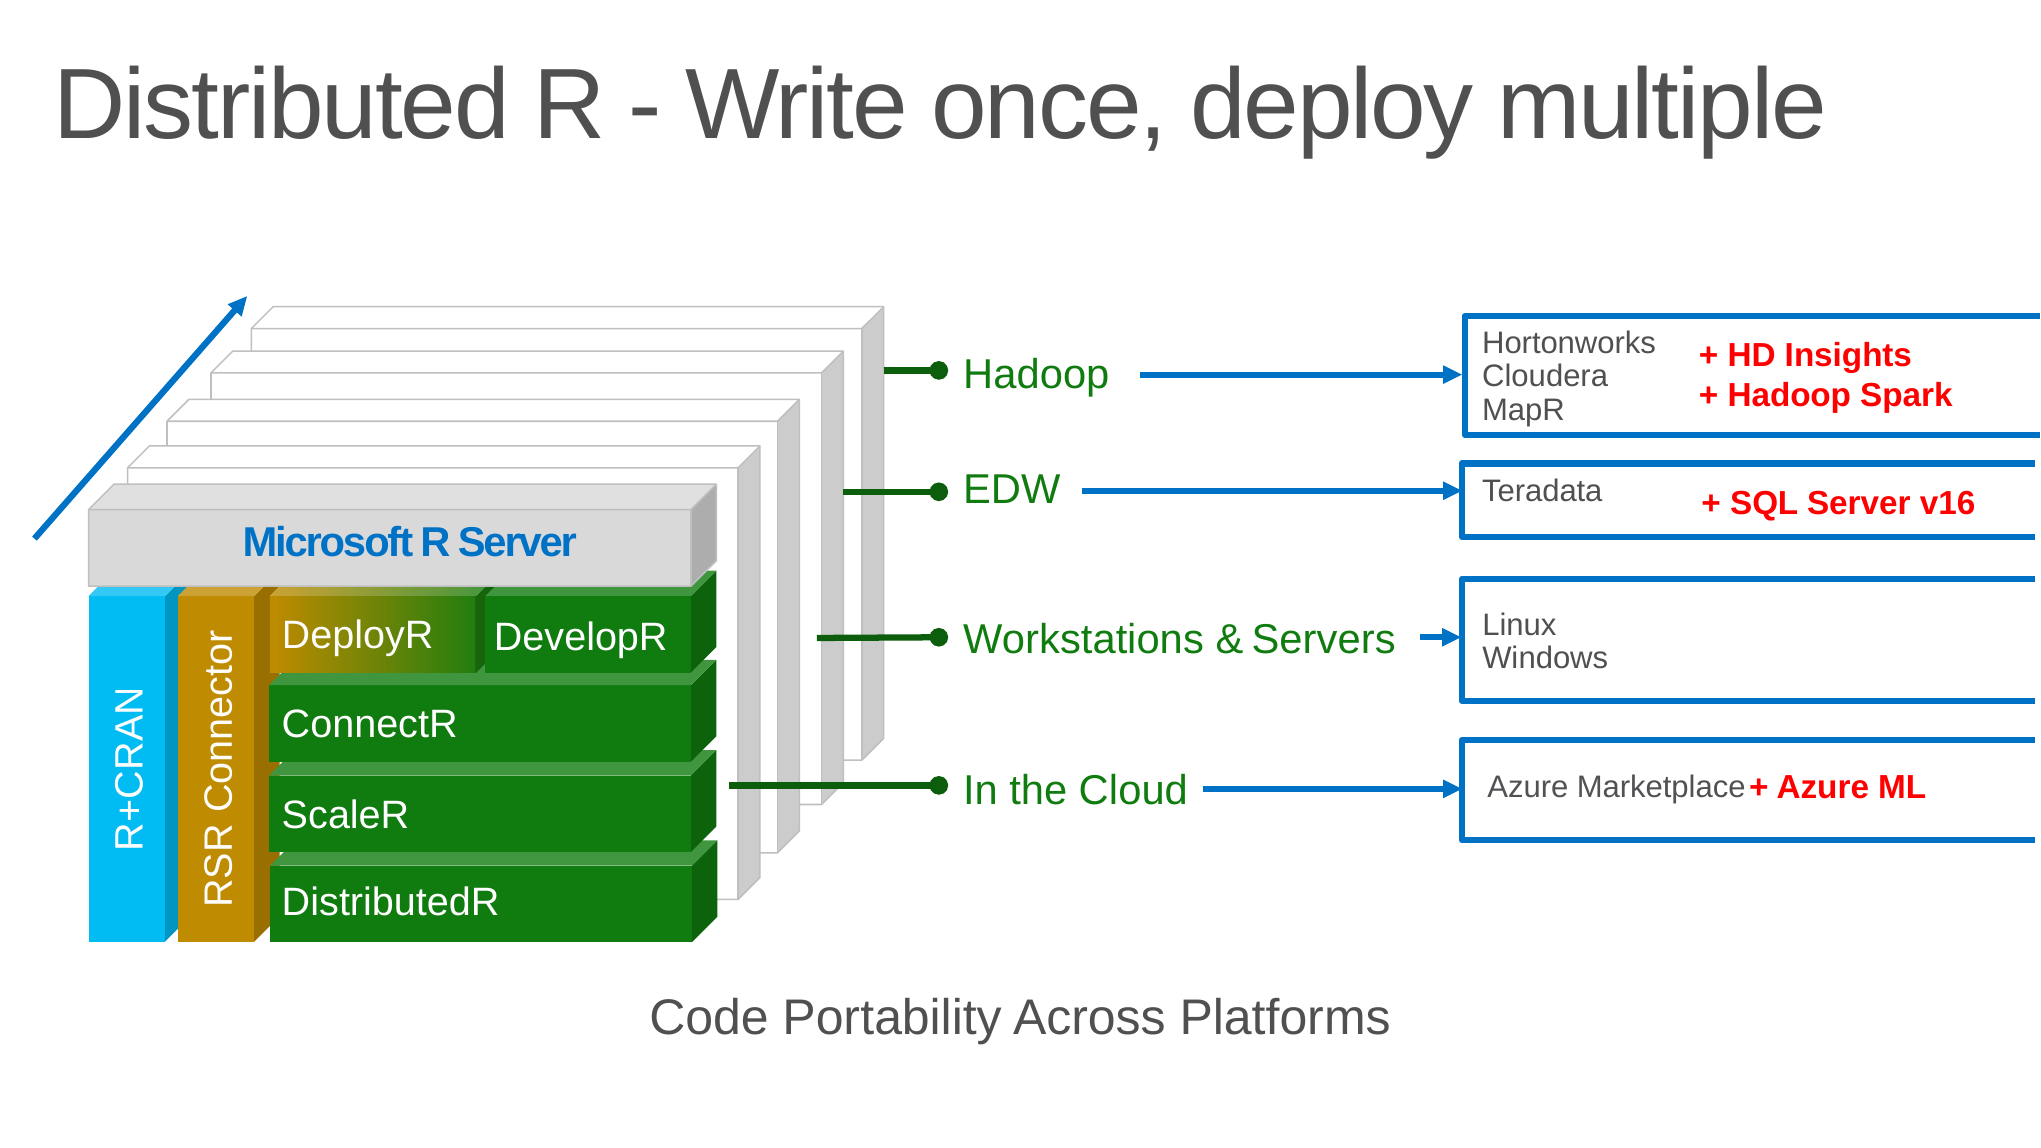

Distributed R - Write once, deploy multiple

+ HD Insights
+ Hadoop Spark
Hortonworks
Cloudera
MapR

Hadoop

EDW

Teradata
+ SQL Server v16

ConnectR
Microsoft R Server

R+CRAN
RSR Connector

ScaleR
DeployR
DevelopR
Linux
Windows
Workstations & Servers

DistributedR

In the Cloud
Azure Marketplace
+ Azure ML

Code Portability Across Platforms